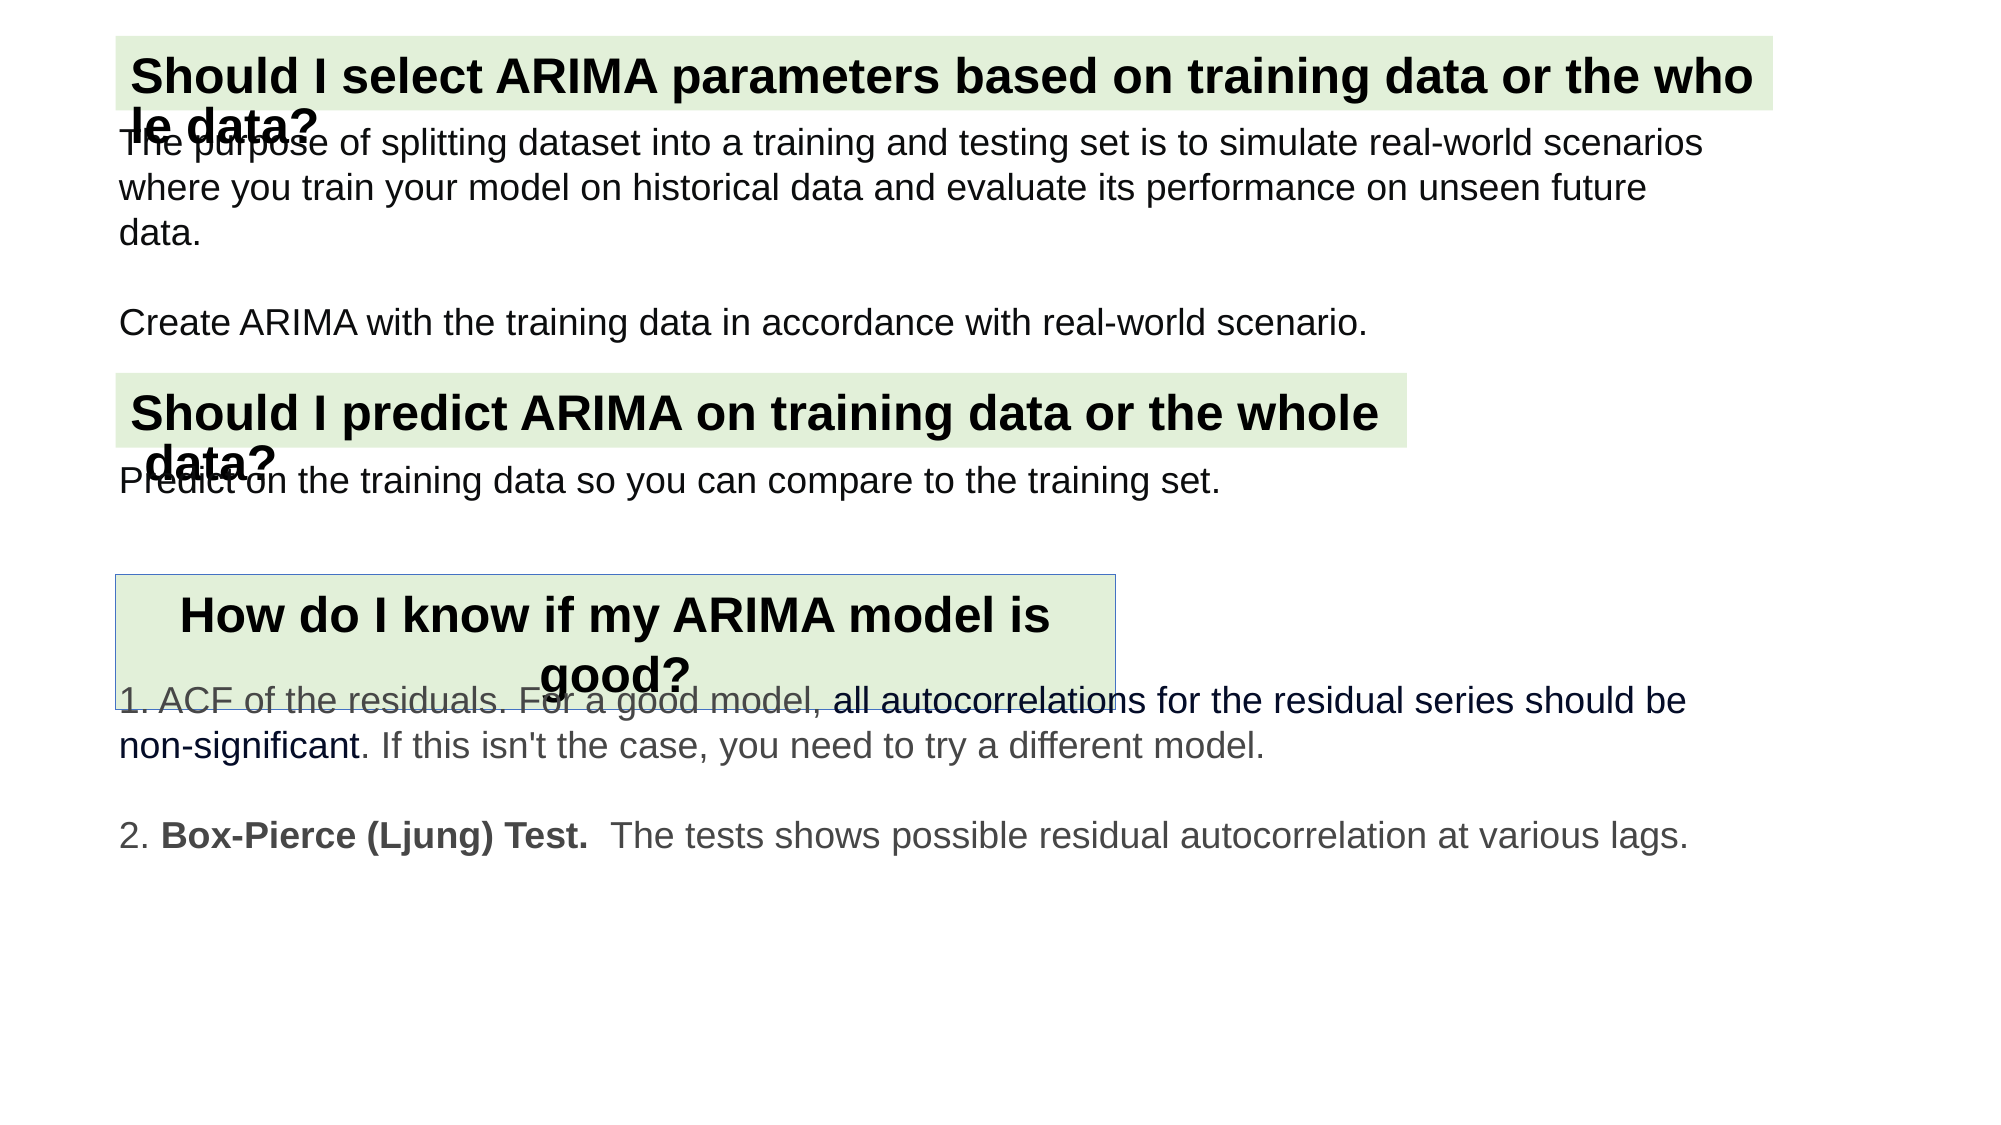

Should I select ARIMA parameters based on training data or the whole data?
The purpose of splitting dataset into a training and testing set is to simulate real-world scenarios where you train your model on historical data and evaluate its performance on unseen future data.

Create ARIMA with the training data in accordance with real-world scenario.
Should I predict ARIMA on training data or the whole data?
Predict on the training data so you can compare to the training set.
How do I know if my ARIMA model is good?
1. ACF of the residuals. For a good model, all autocorrelations for the residual series should be non-significant. If this isn't the case, you need to try a different model.

2. Box-Pierce (Ljung) Test.  The tests shows possible residual autocorrelation at various lags.